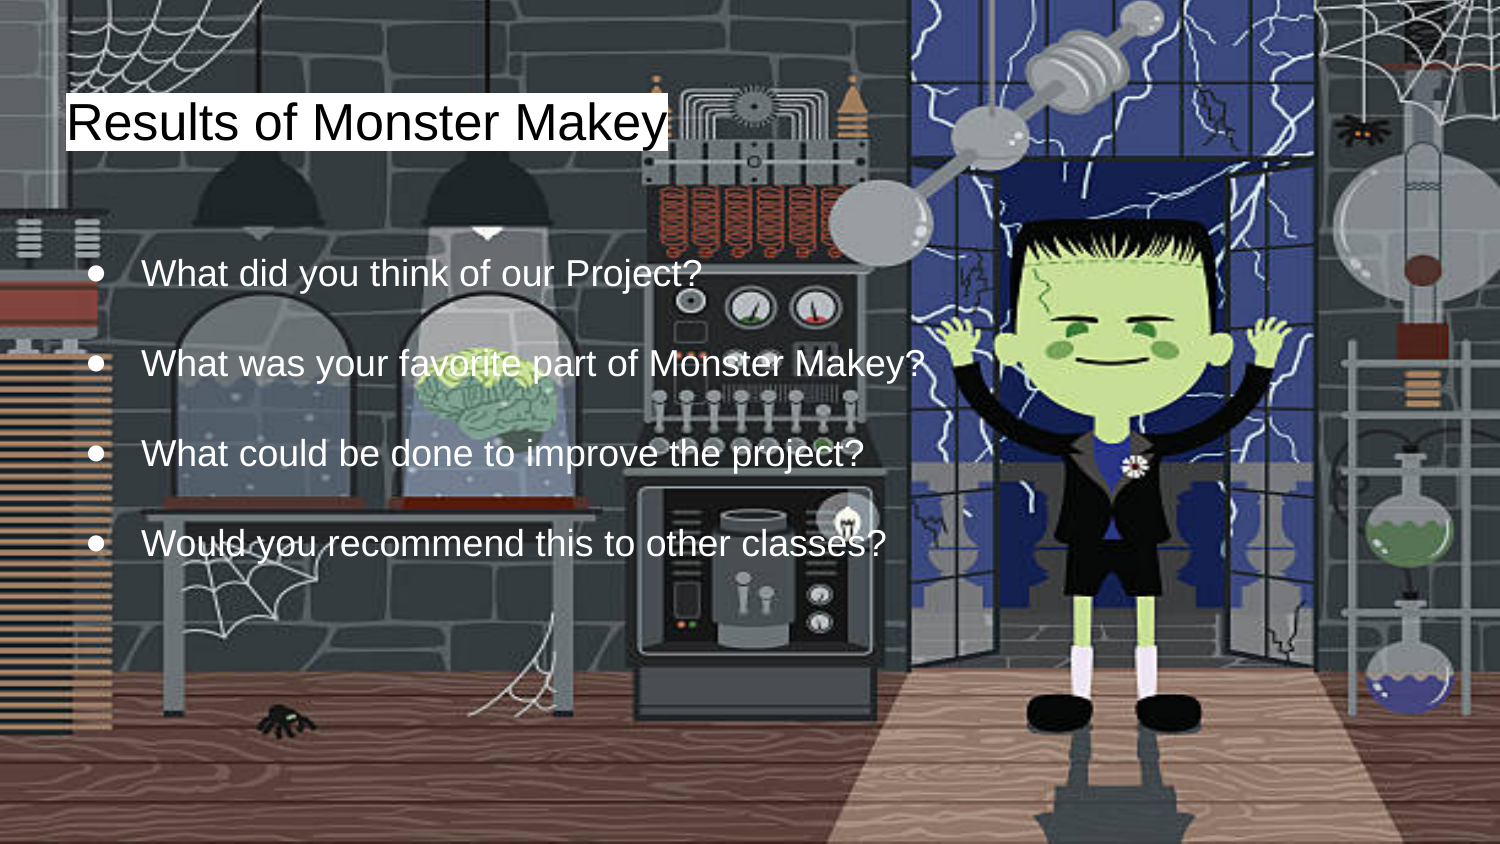

# Results of Monster Makey
What did you think of our Project?
What was your favorite part of Monster Makey?
What could be done to improve the project?
Would you recommend this to other classes?